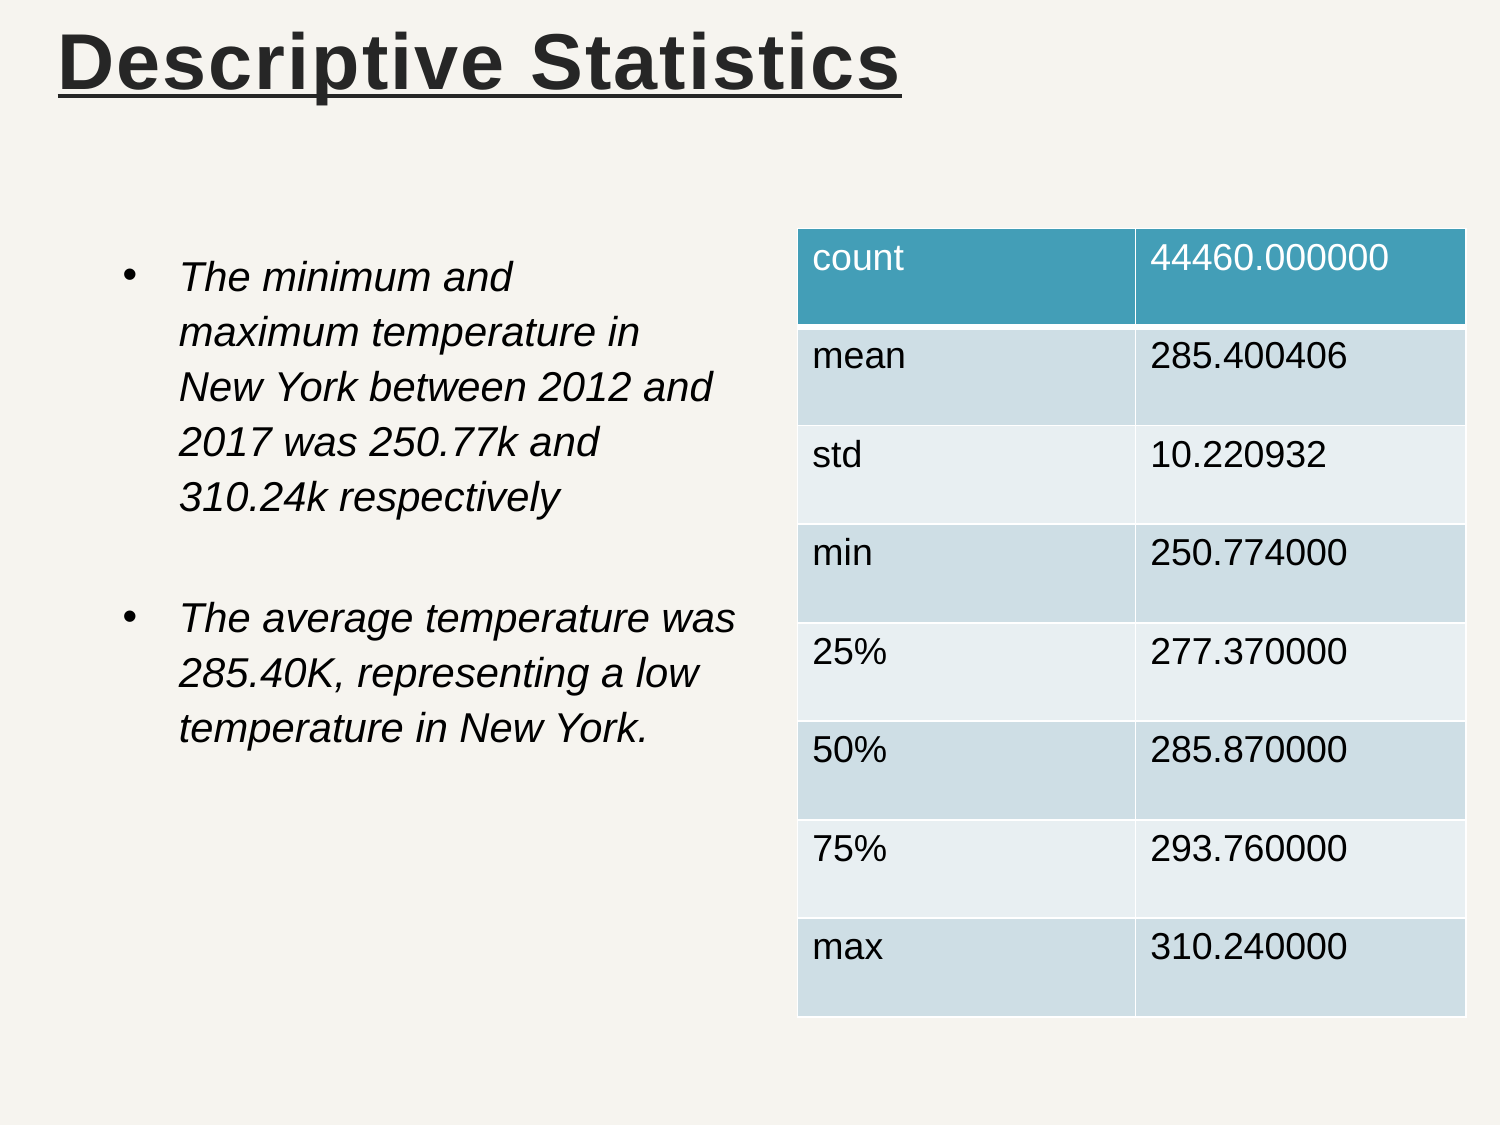

# Descriptive Statistics

| count | 44460.000000 |
| --- | --- |
| mean | 285.400406 |
| std | 10.220932 |
| min | 250.774000 |
| 25% | 277.370000 |
| 50% | 285.870000 |
| 75% | 293.760000 |
| max | 310.240000 |
The minimum and maximum temperature in New York between 2012 and 2017 was 250.77k and 310.24k respectively
The average temperature was 285.40K, representing a low temperature in New York.